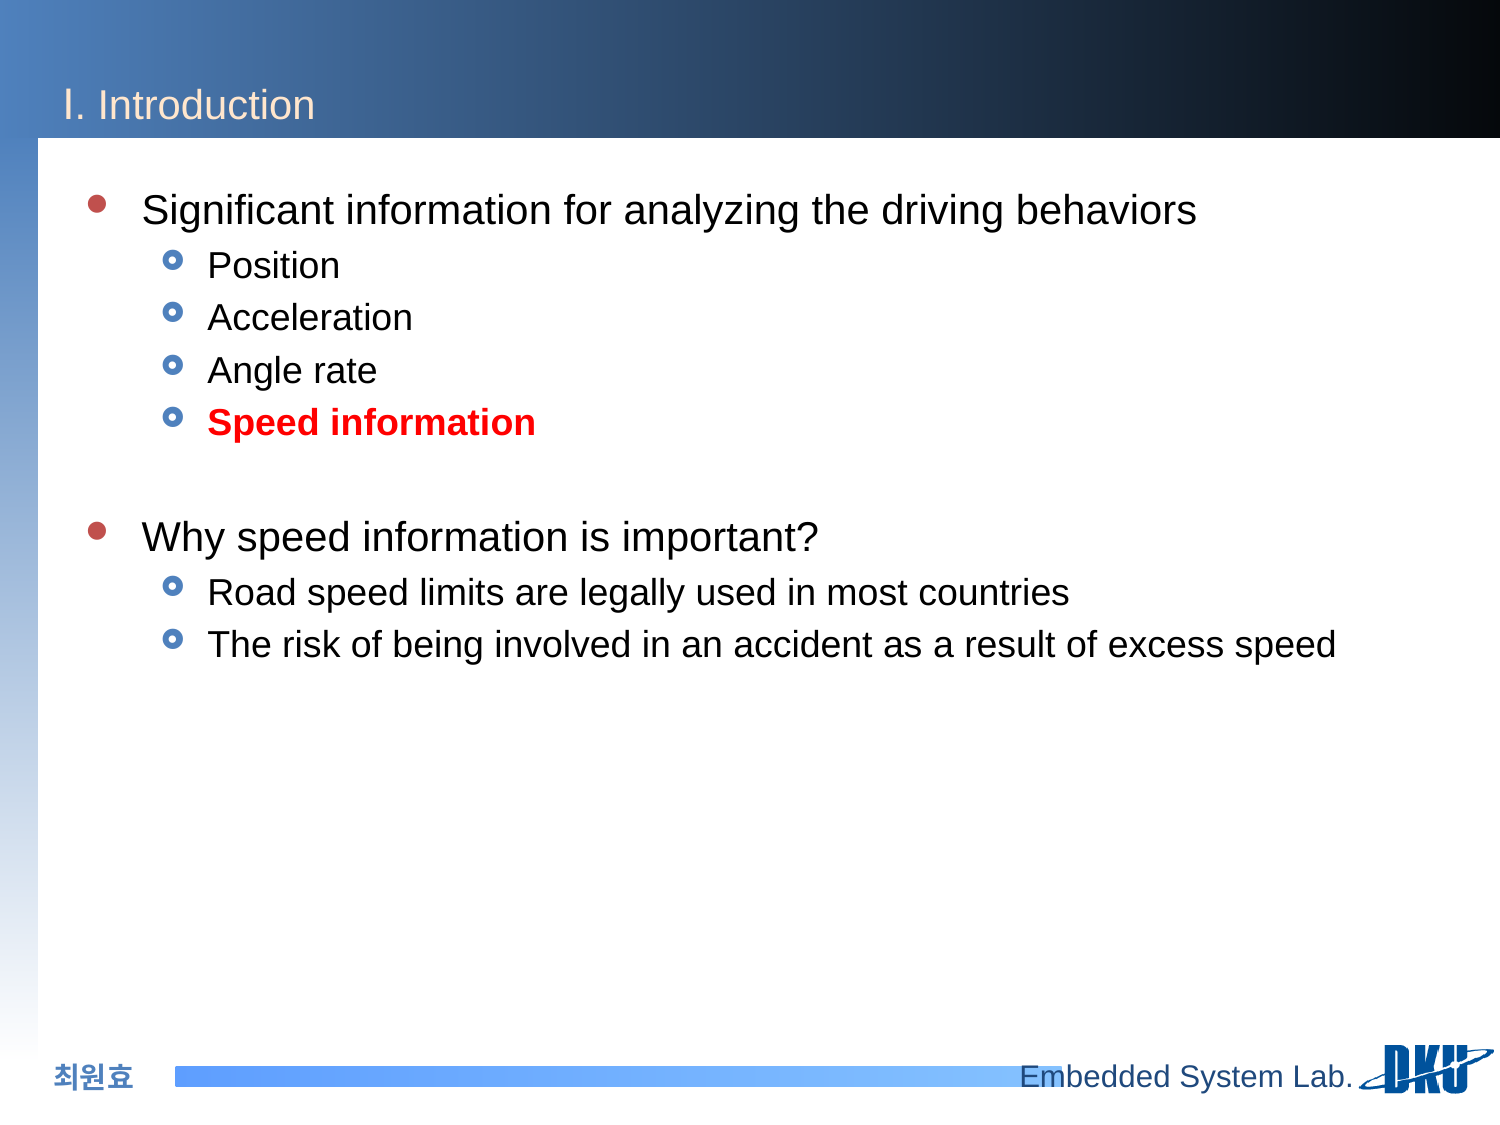

# Ⅰ. Introduction
Significant information for analyzing the driving behaviors
Position
Acceleration
Angle rate
Speed information

Why speed information is important?
Road speed limits are legally used in most countries
The risk of being involved in an accident as a result of excess speed